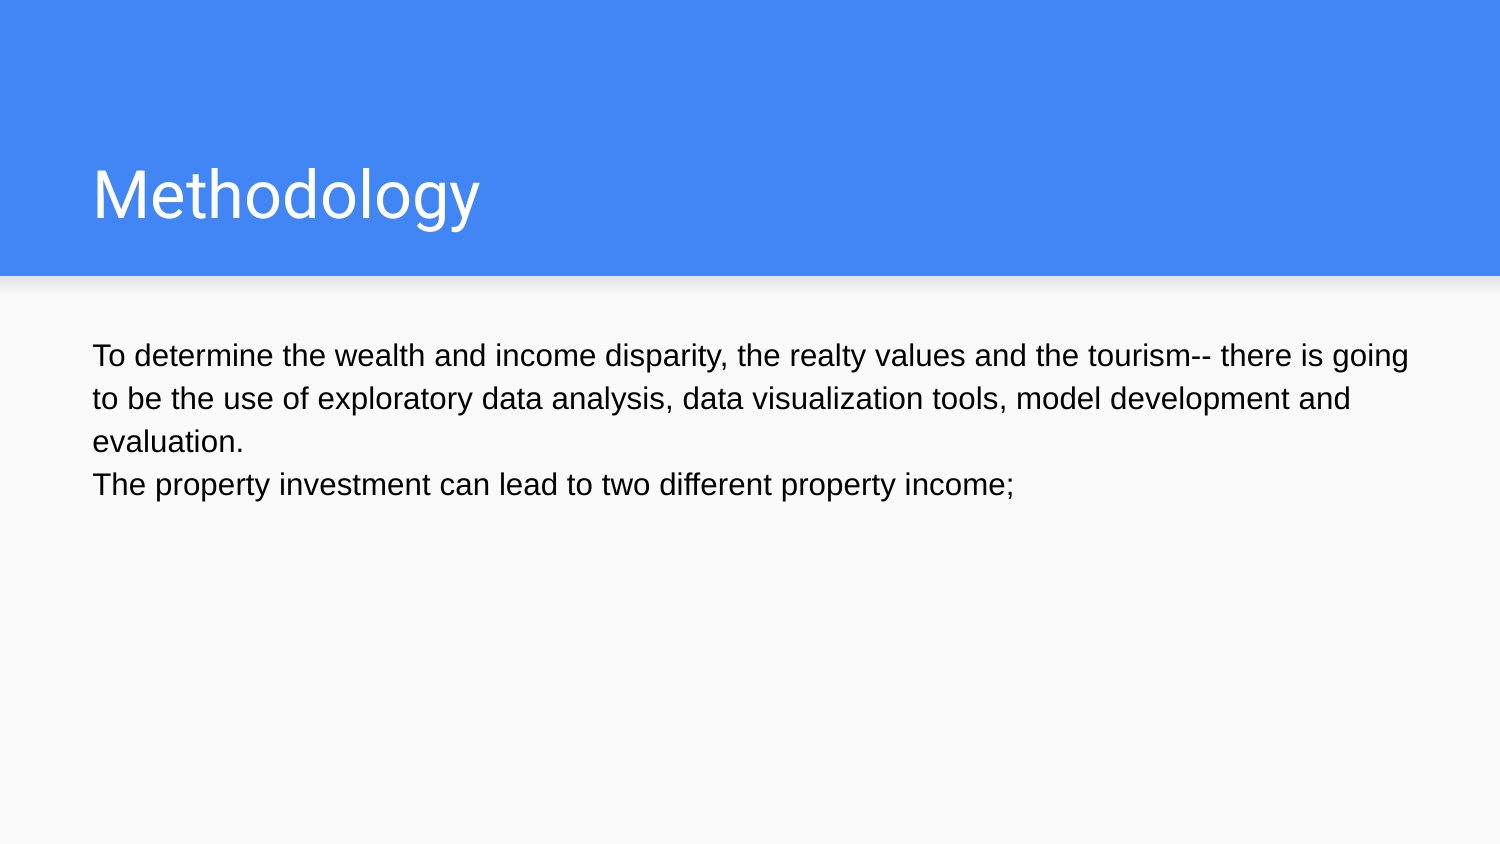

# Methodology
To determine the wealth and income disparity, the realty values and the tourism-- there is going to be the use of exploratory data analysis, data visualization tools, model development and evaluation.
The property investment can lead to two different property income;